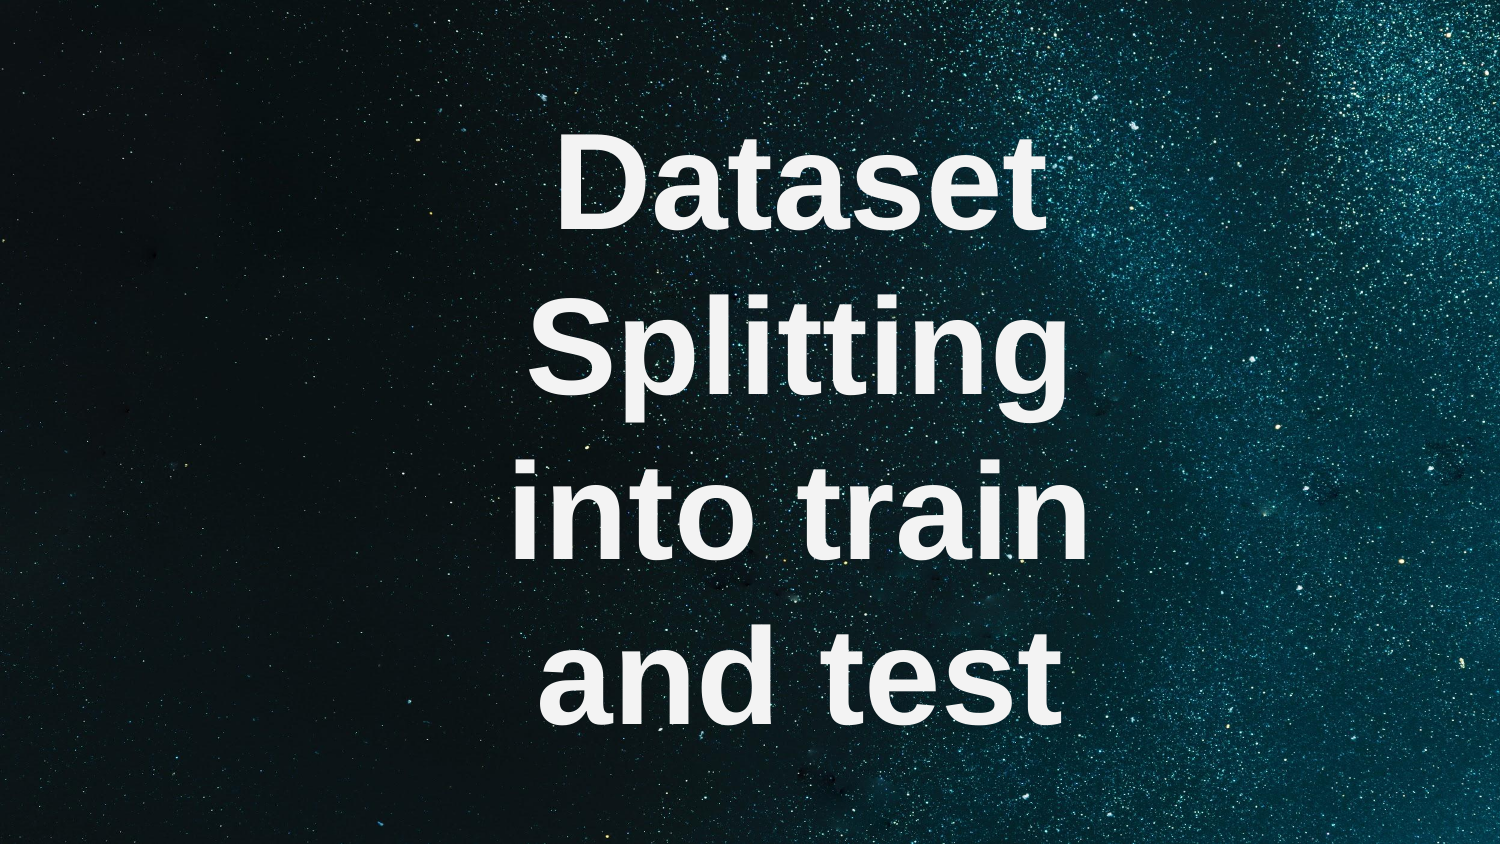

# Dataset Splitting into train and test